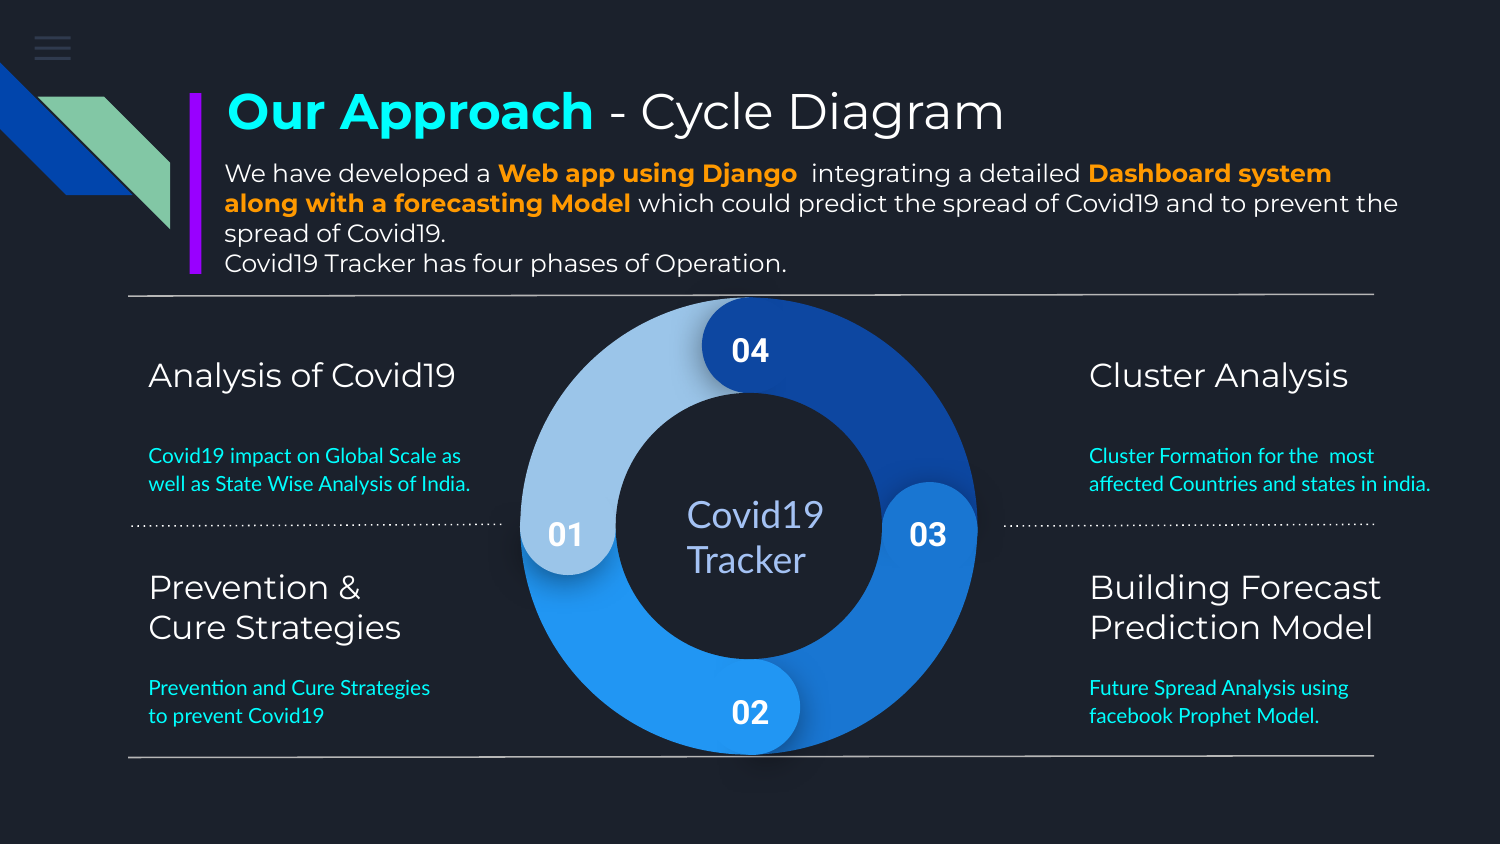

# Our Approach - Cycle Diagram

We have developed a Web app using Django  integrating a detailed Dashboard system along with a forecasting Model which could predict the spread of Covid19 and to prevent the spread of Covid19.
Covid19 Tracker has four phases of Operation.

04
Analysis of Covid19
Cluster Analysis

Covid19 impact on Global Scale as well as State Wise Analysis of India.
Cluster Formation for the  most affected Countries and states in india.

Covid19
Tracker
01
03
Prevention & Cure Strategies
Building Forecast Prediction Model
Prevention and Cure Strategies to prevent Covid19
Future Spread Analysis using facebook Prophet Model.

02